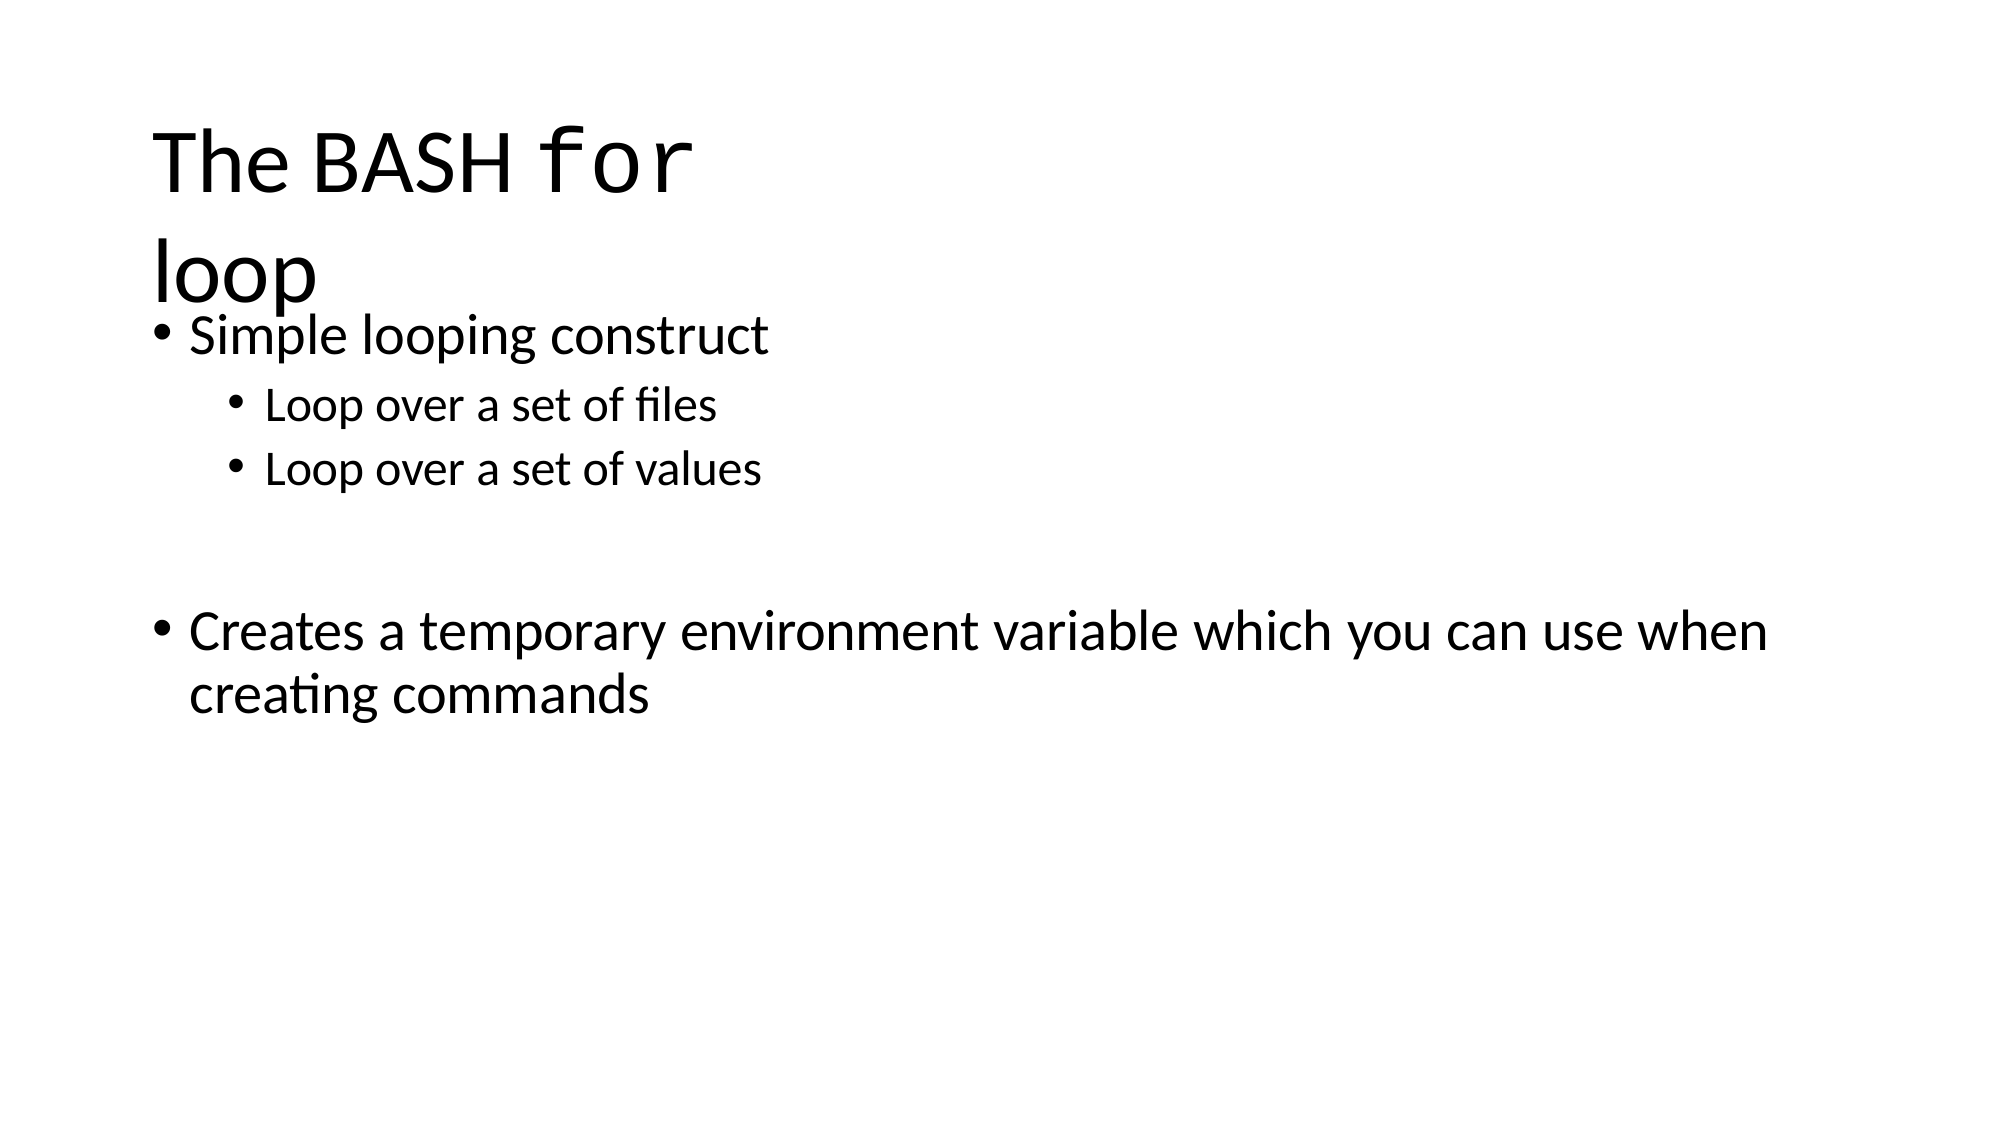

# The BASH for loop
Simple looping construct
Loop over a set of files
Loop over a set of values

Creates a temporary environment variable which you can use when  creating commands